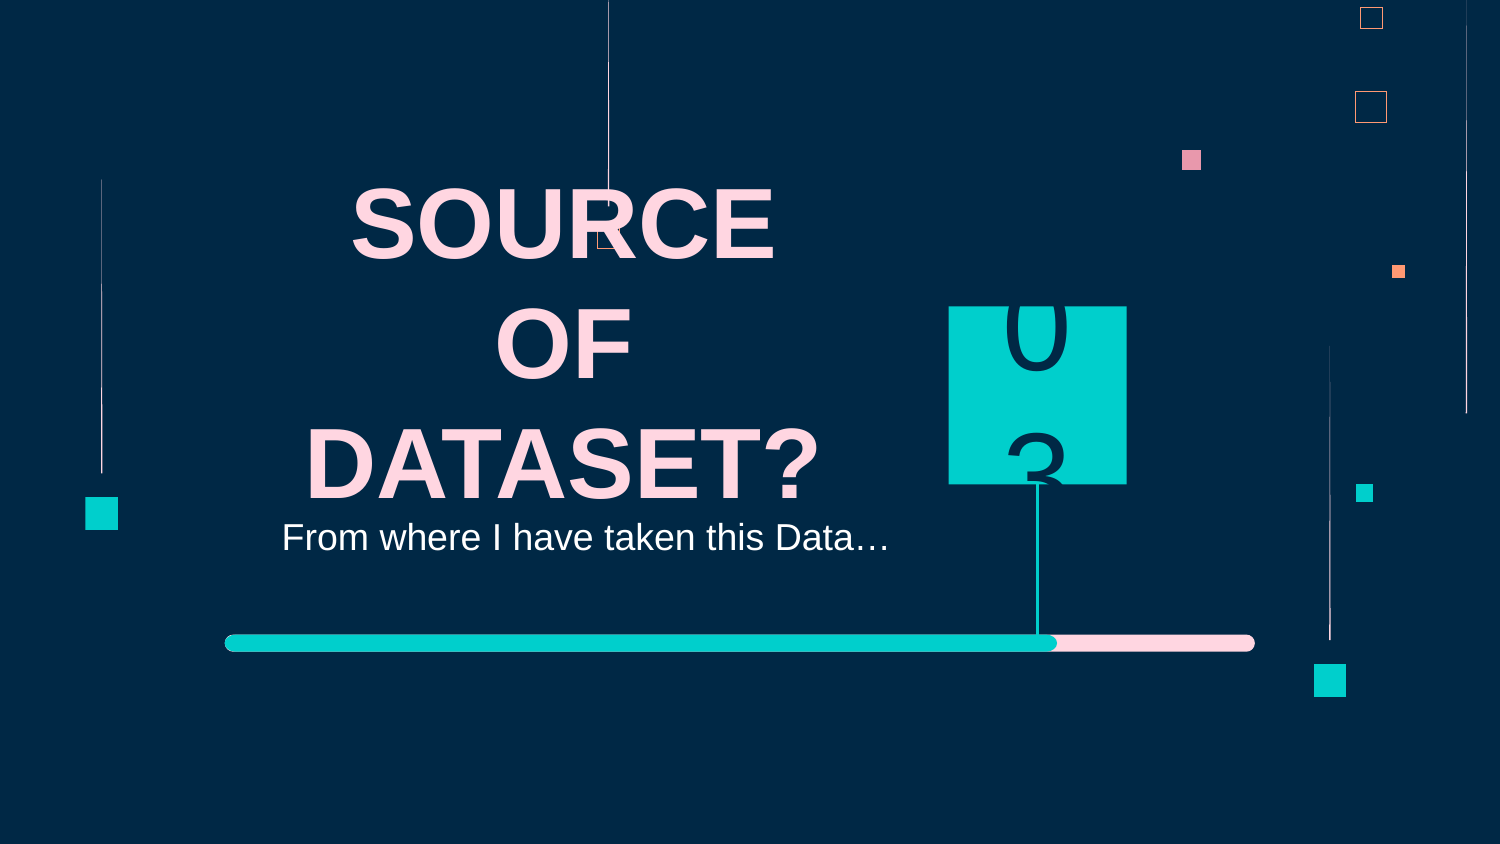

# SOURCE OF DATASET?

03
From where I have taken this Data…